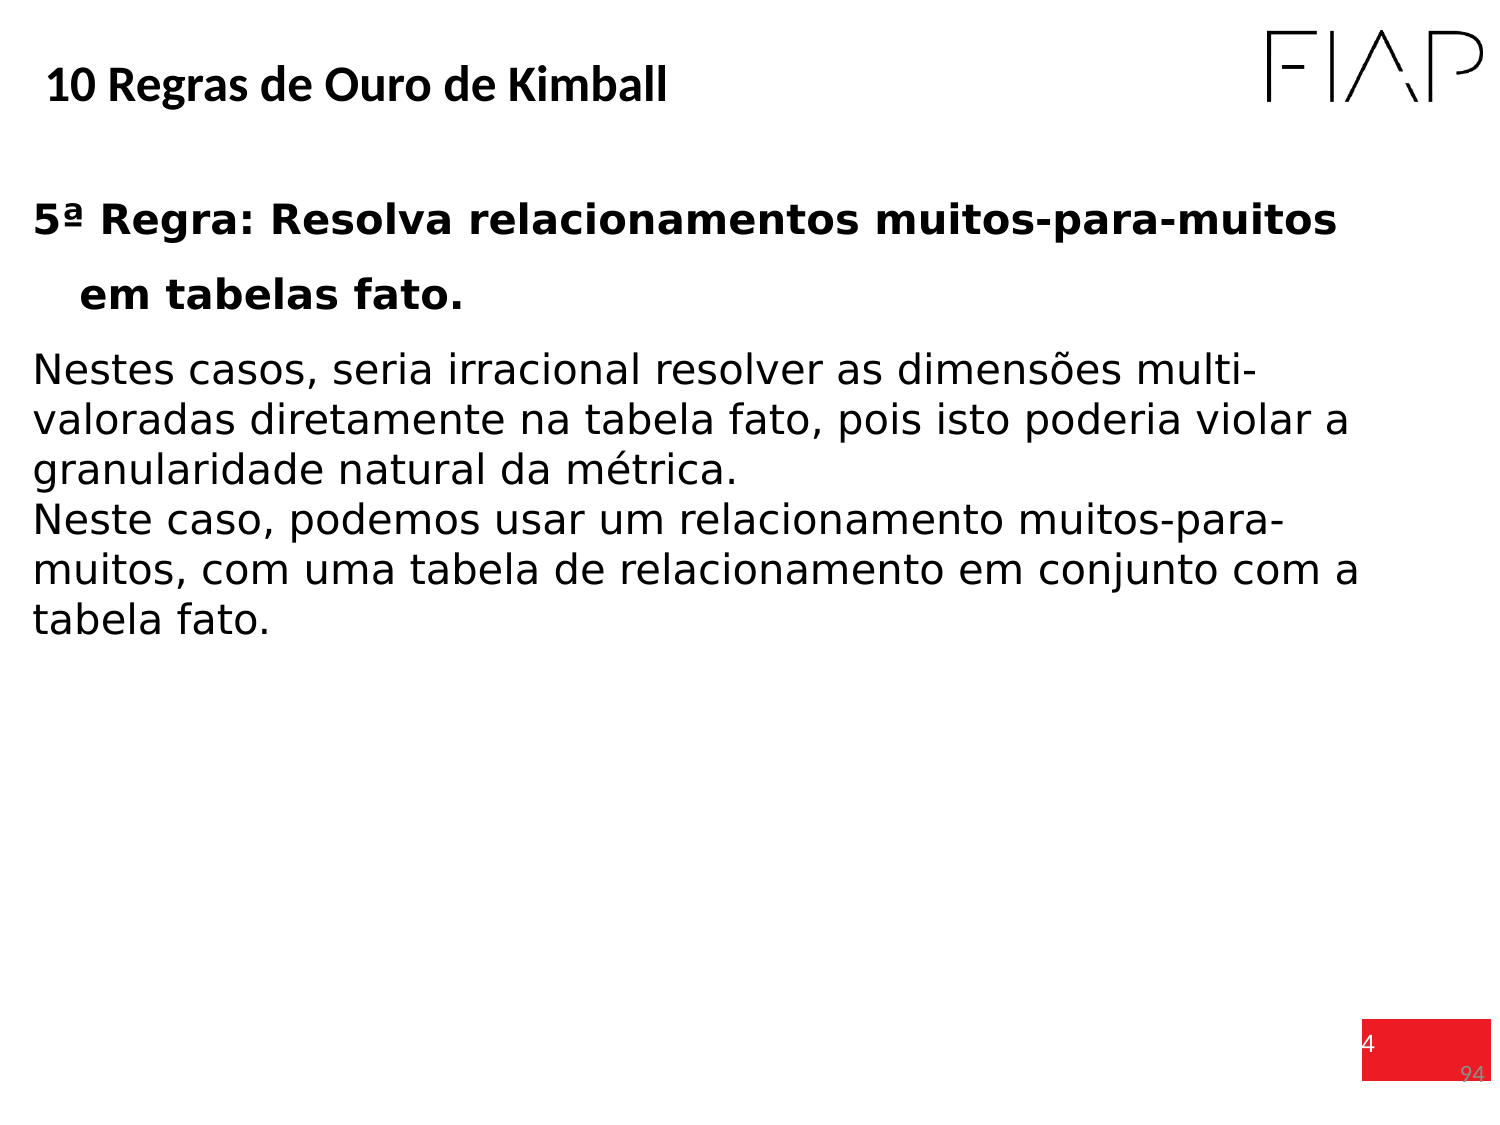

10 Regras de Ouro de Kimball
5ª Regra: Resolva relacionamentos muitos-para-muitos em tabelas fato.
Nestes casos, seria irracional resolver as dimensões multi-valoradas diretamente na tabela fato, pois isto poderia violar a granularidade natural da métrica.
Neste caso, podemos usar um relacionamento muitos-para-muitos, com uma tabela de relacionamento em conjunto com a tabela fato.
94